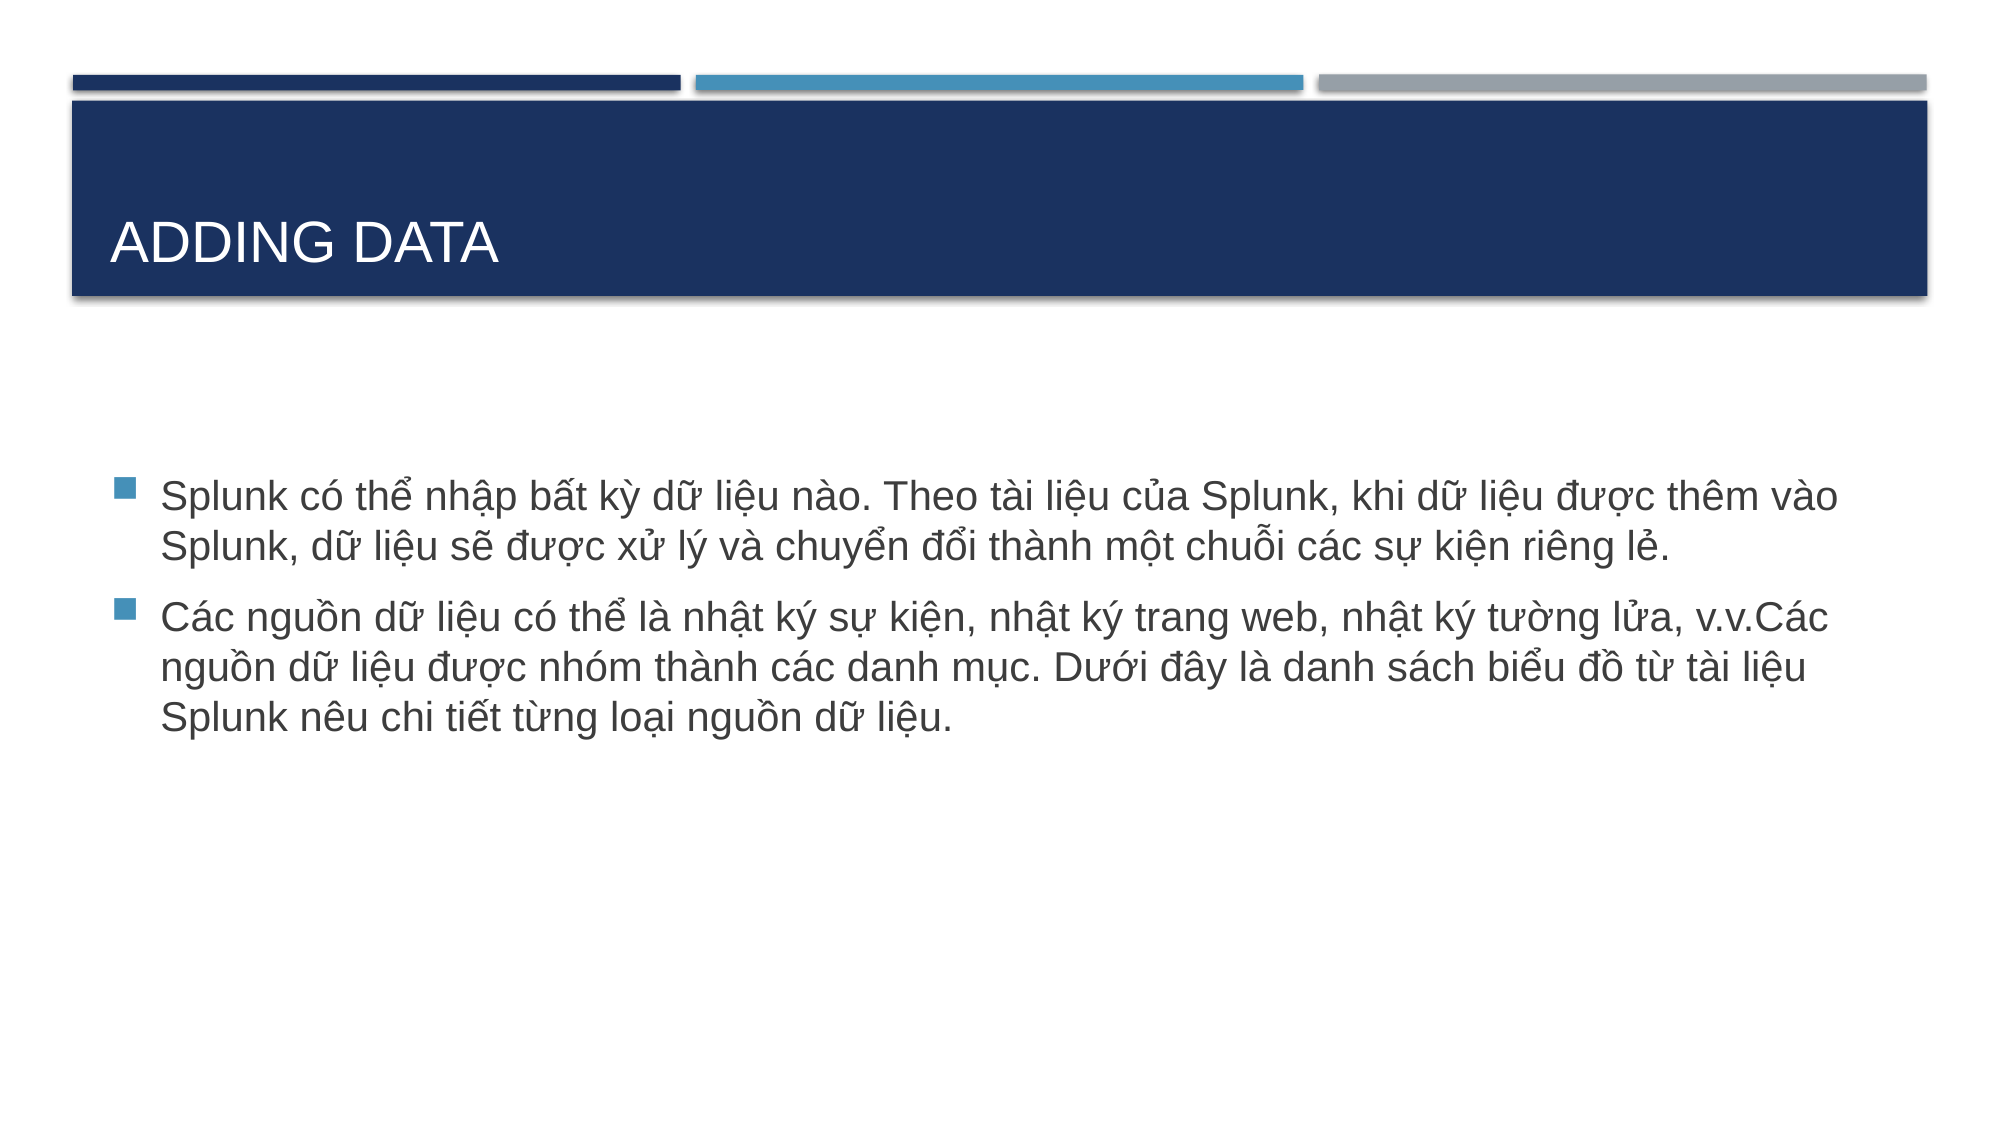

# ADDING DATA
Splunk có thể nhập bất kỳ dữ liệu nào. Theo tài liệu của Splunk, khi dữ liệu được thêm vào Splunk, dữ liệu sẽ được xử lý và chuyển đổi thành một chuỗi các sự kiện riêng lẻ.
Các nguồn dữ liệu có thể là nhật ký sự kiện, nhật ký trang web, nhật ký tường lửa, v.v.Các nguồn dữ liệu được nhóm thành các danh mục. Dưới đây là danh sách biểu đồ từ tài liệu Splunk nêu chi tiết từng loại nguồn dữ liệu.